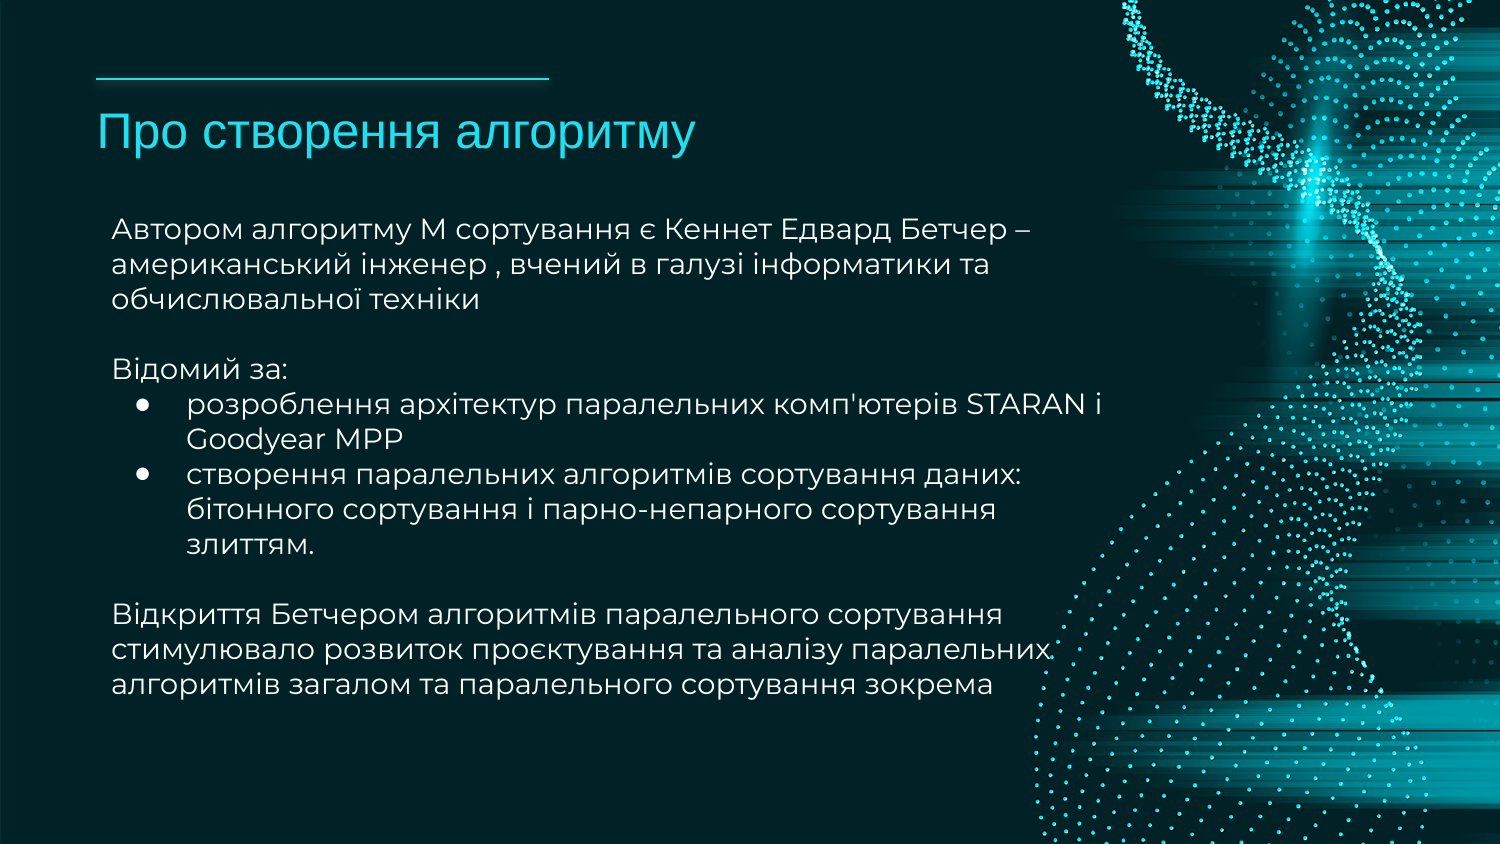

# Про створення алгоритму
Автором алгоритму М сортування є Кеннет Едвард Бетчер – американський інженер , вчений в галузі інформатики та обчислювальної техніки

Відомий за:
розроблення архітектур паралельних комп'ютерів STARAN і Goodyear MPP
створення паралельних алгоритмів сортування даних: бітонного сортування і парно-непарного сортування злиттям.

Відкриття Бетчером алгоритмів паралельного сортування стимулювало розвиток проєктування та аналізу паралельних алгоритмів загалом та паралельного сортування зокрема